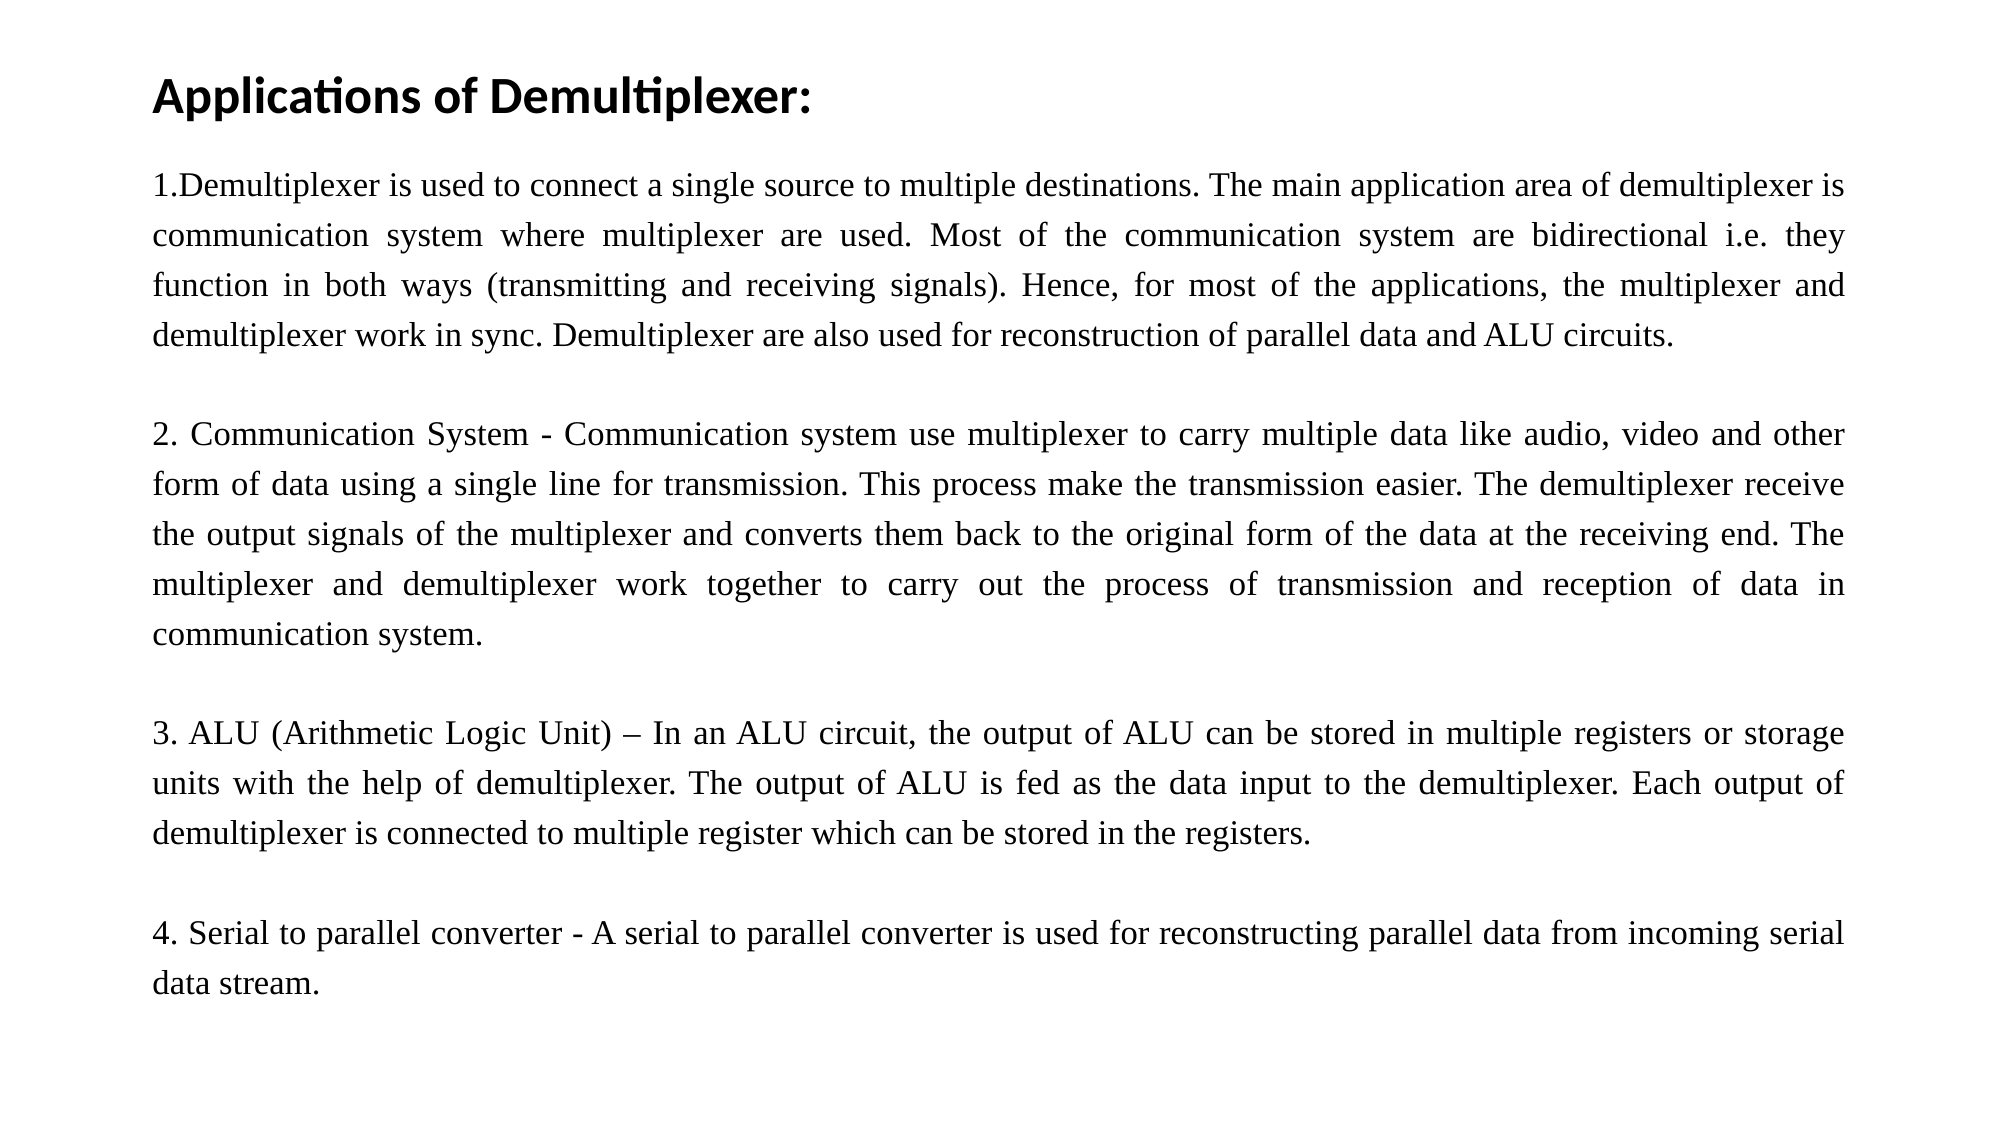

Applications of Demultiplexer:

1.Demultiplexer is used to connect a single source to multiple destinations. The main application area of demultiplexer is communication system where multiplexer are used. Most of the communication system are bidirectional i.e. they function in both ways (transmitting and receiving signals). Hence, for most of the applications, the multiplexer and demultiplexer work in sync. Demultiplexer are also used for reconstruction of parallel data and ALU circuits.

2. Communication System - Communication system use multiplexer to carry multiple data like audio, video and other form of data using a single line for transmission. This process make the transmission easier. The demultiplexer receive the output signals of the multiplexer and converts them back to the original form of the data at the receiving end. The multiplexer and demultiplexer work together to carry out the process of transmission and reception of data in communication system.

3. ALU (Arithmetic Logic Unit) – In an ALU circuit, the output of ALU can be stored in multiple registers or storage units with the help of demultiplexer. The output of ALU is fed as the data input to the demultiplexer. Each output of demultiplexer is connected to multiple register which can be stored in the registers.

4. Serial to parallel converter - A serial to parallel converter is used for reconstructing parallel data from incoming serial data stream.